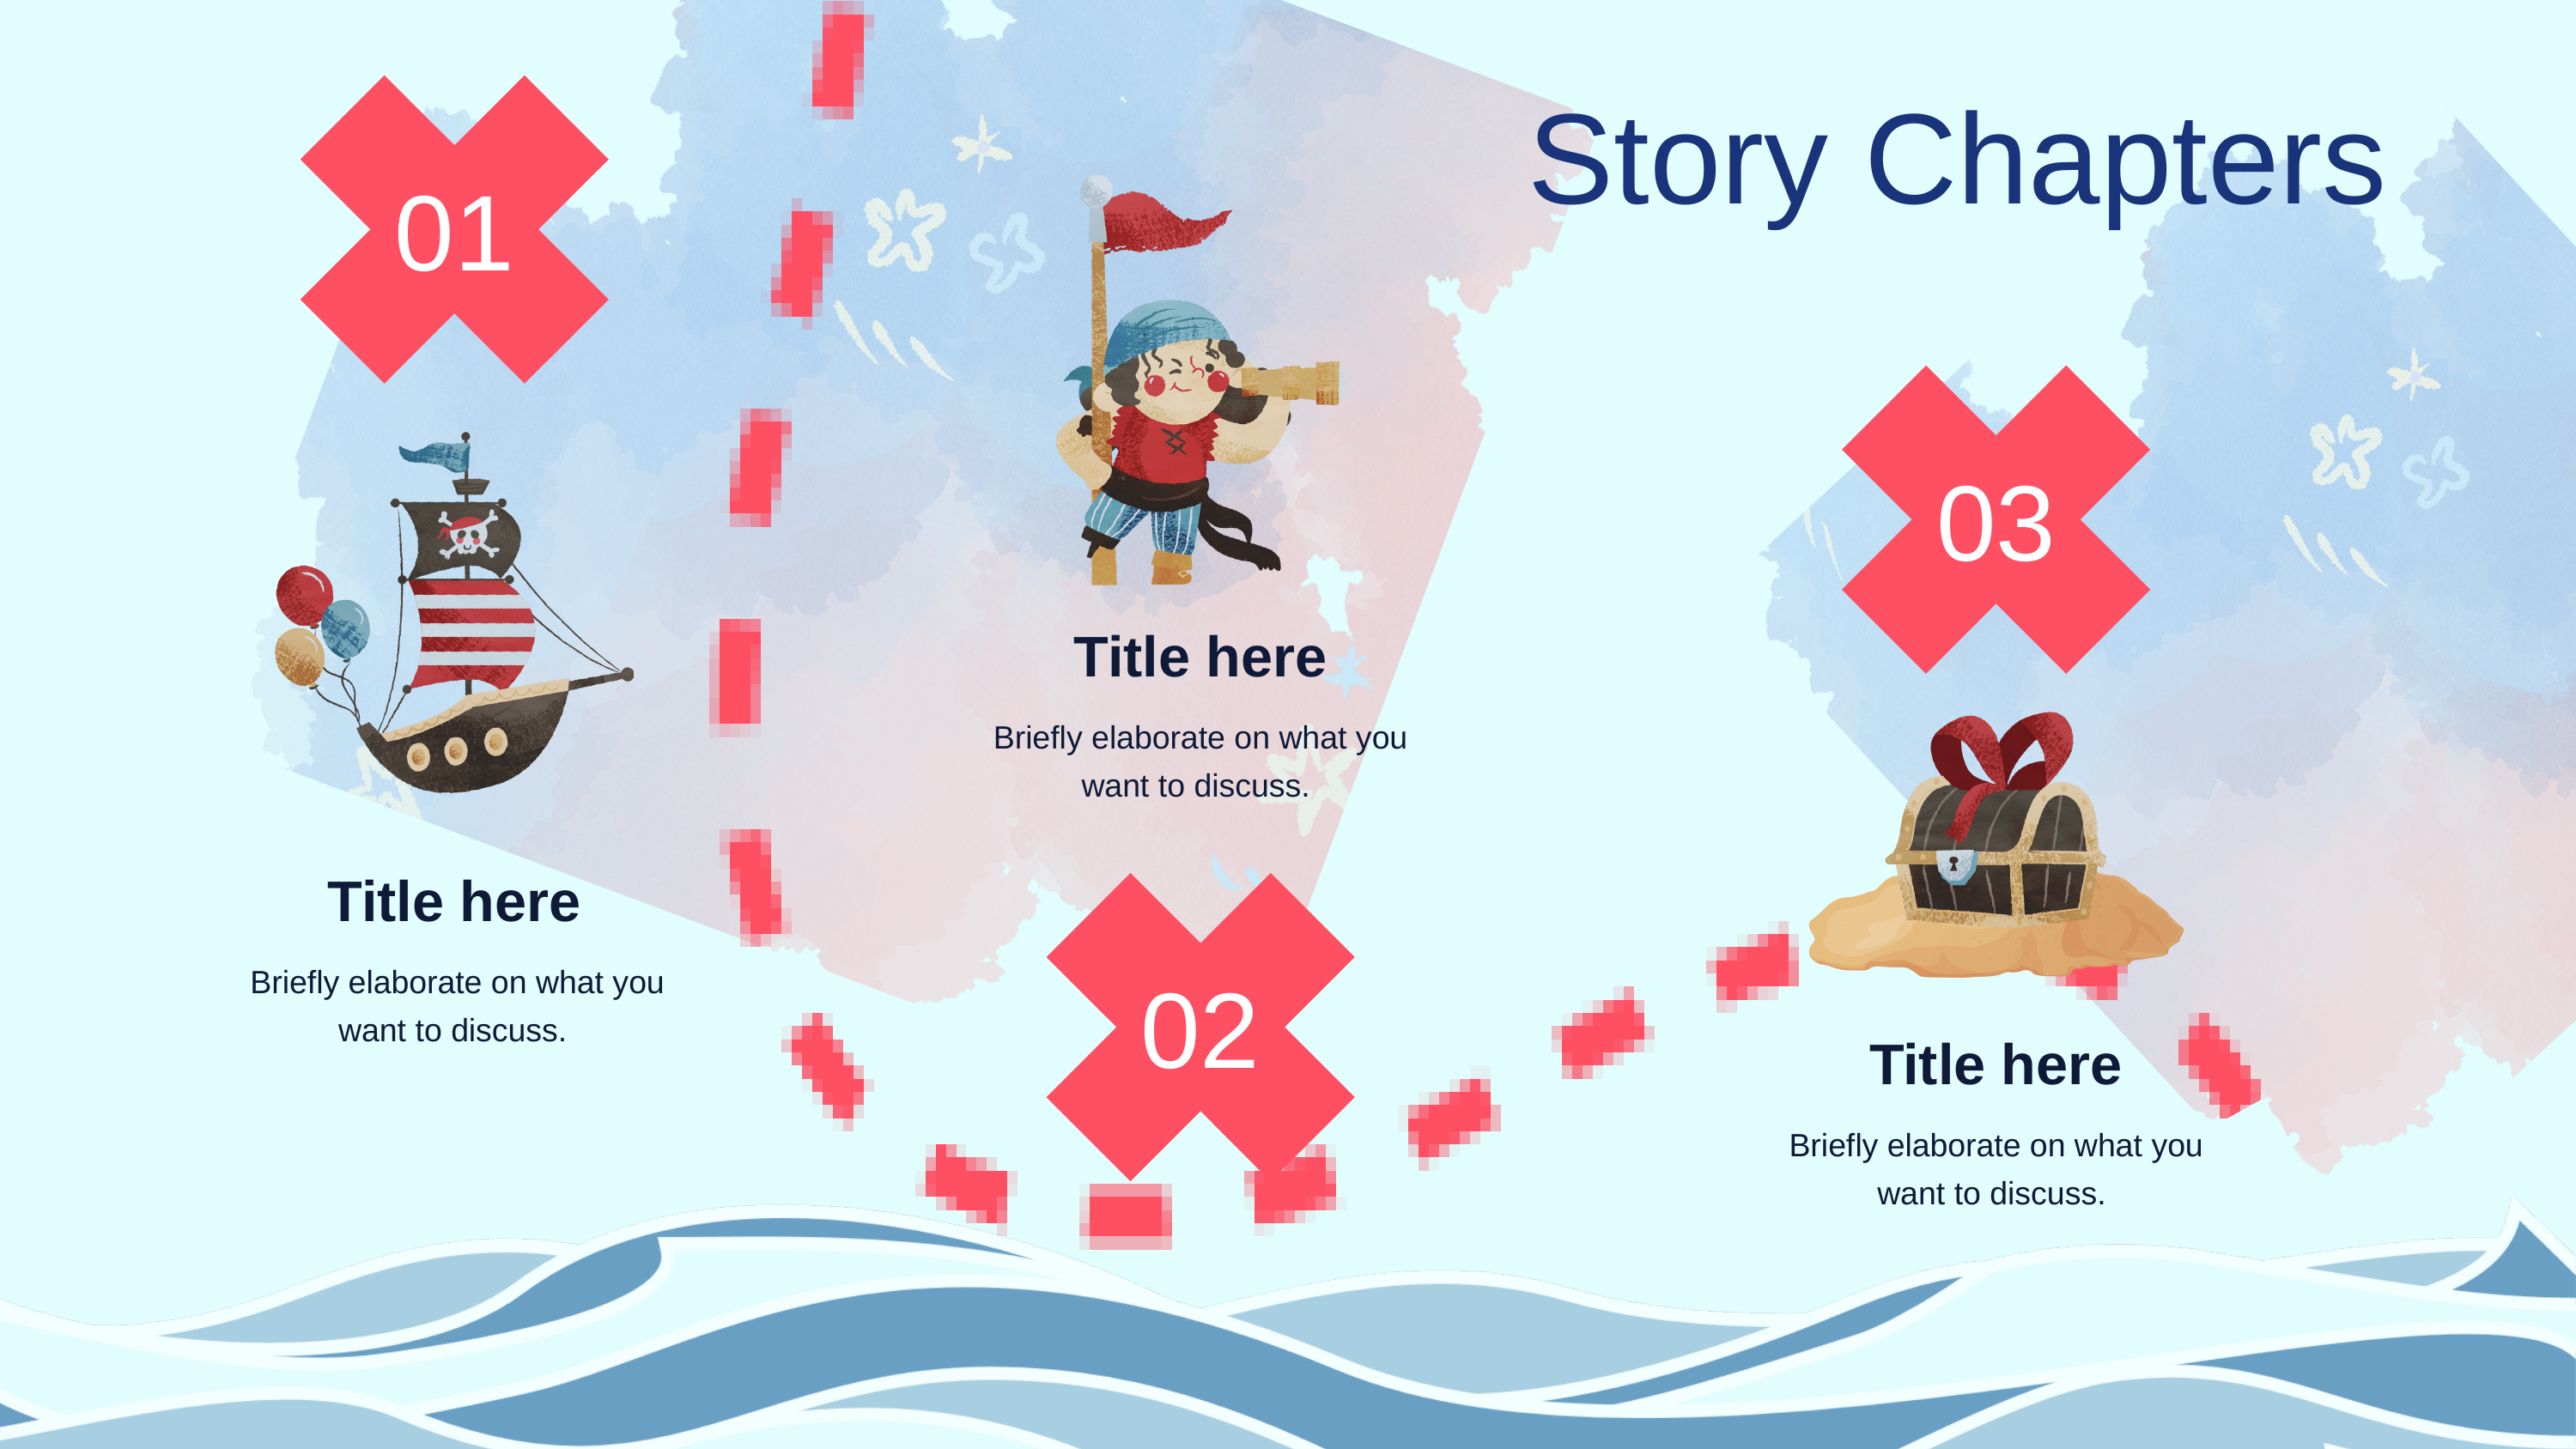

01
Story Chapters

03

Title here
Briefly elaborate on what you want to discuss.

02

Title here
Briefly elaborate on what you want to discuss.
Title here
Briefly elaborate on what you want to discuss.